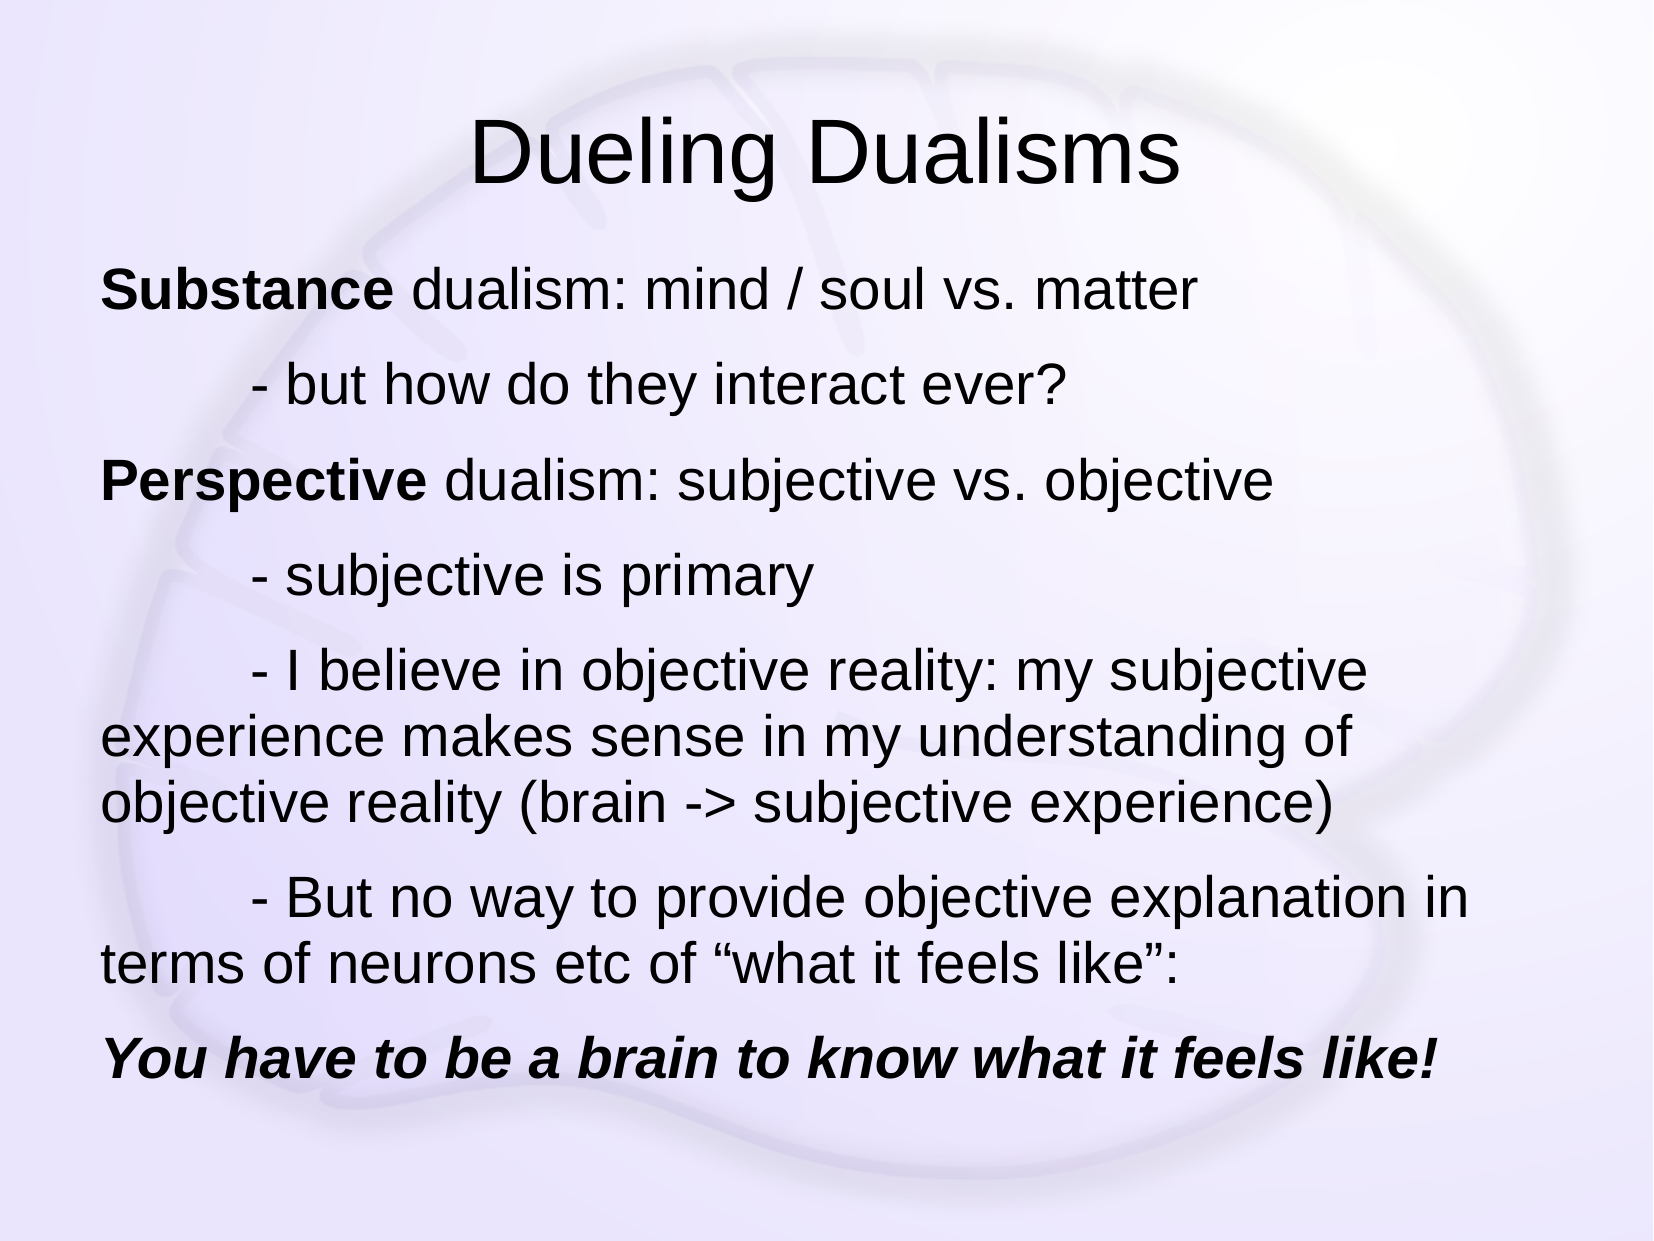

# Dueling Dualisms
Substance dualism: mind / soul vs. matter
	- but how do they interact ever?
Perspective dualism: subjective vs. objective
	- subjective is primary
	- I believe in objective reality: my subjective experience makes sense in my understanding of objective reality (brain -> subjective experience)
	- But no way to provide objective explanation in terms of neurons etc of “what it feels like”:
You have to be a brain to know what it feels like!